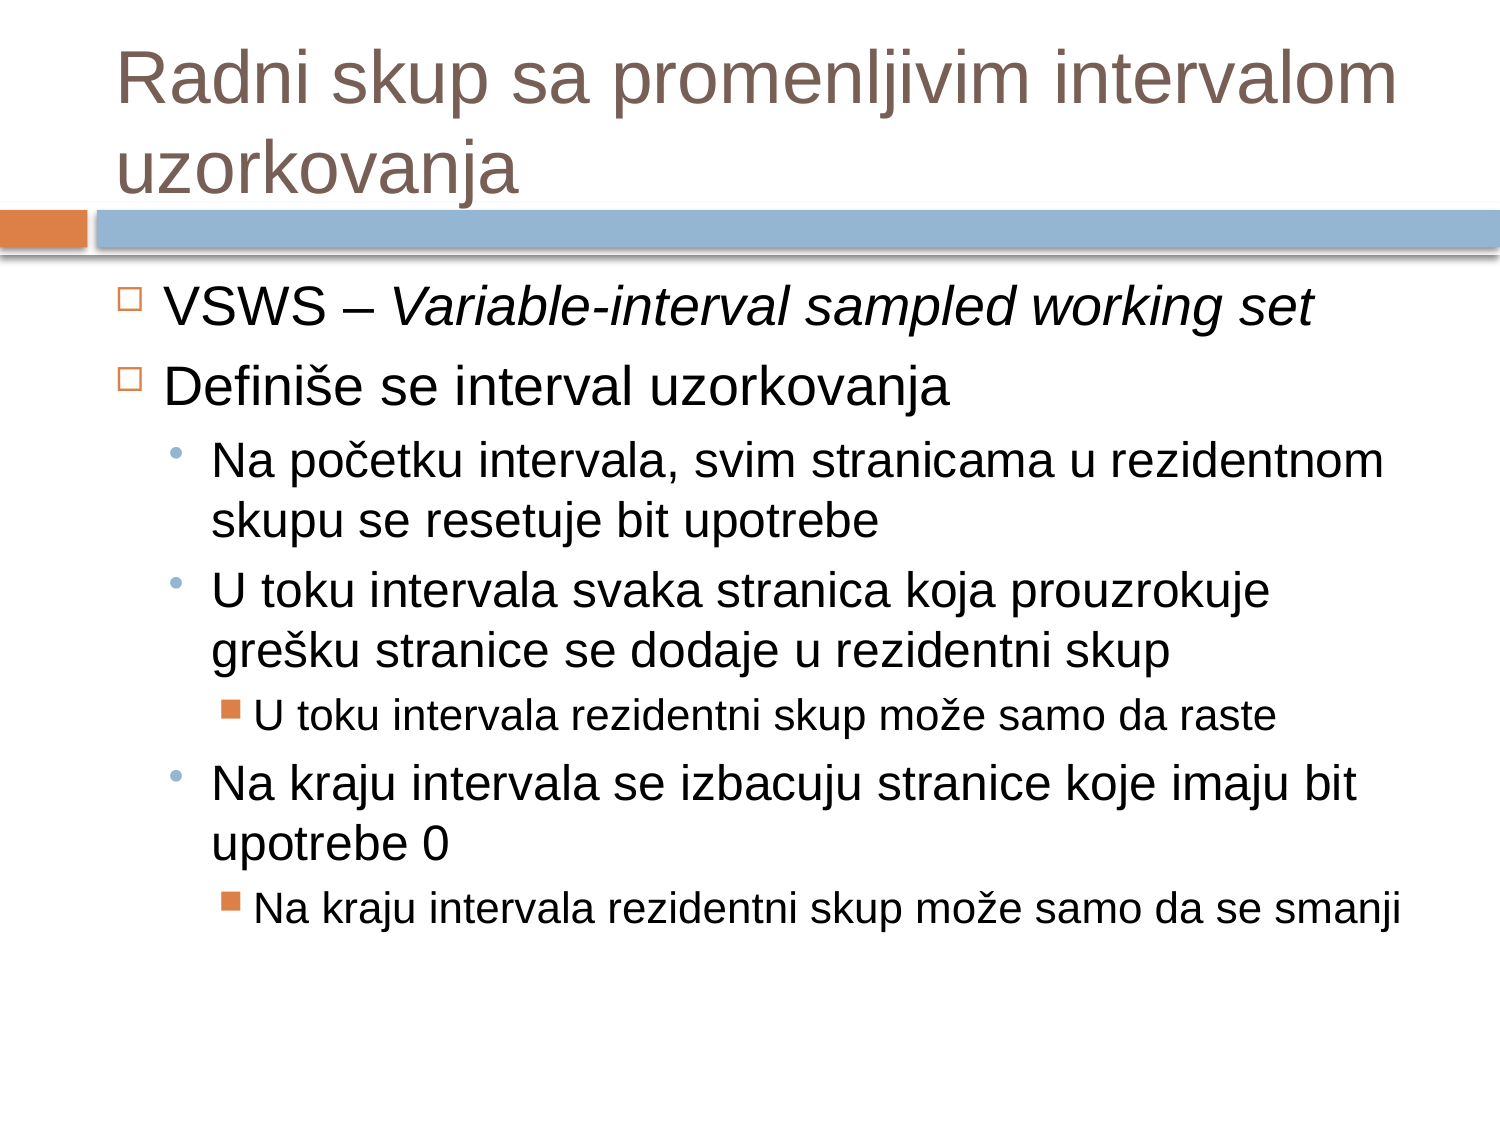

# Radni skup sa promenljivim intervalom uzorkovanja
VSWS – Variable-interval sampled working set
Definiše se interval uzorkovanja
Na početku intervala, svim stranicama u rezidentnom skupu se resetuje bit upotrebe
U toku intervala svaka stranica koja prouzrokuje grešku stranice se dodaje u rezidentni skup
U toku intervala rezidentni skup može samo da raste
Na kraju intervala se izbacuju stranice koje imaju bit upotrebe 0
Na kraju intervala rezidentni skup može samo da se smanji